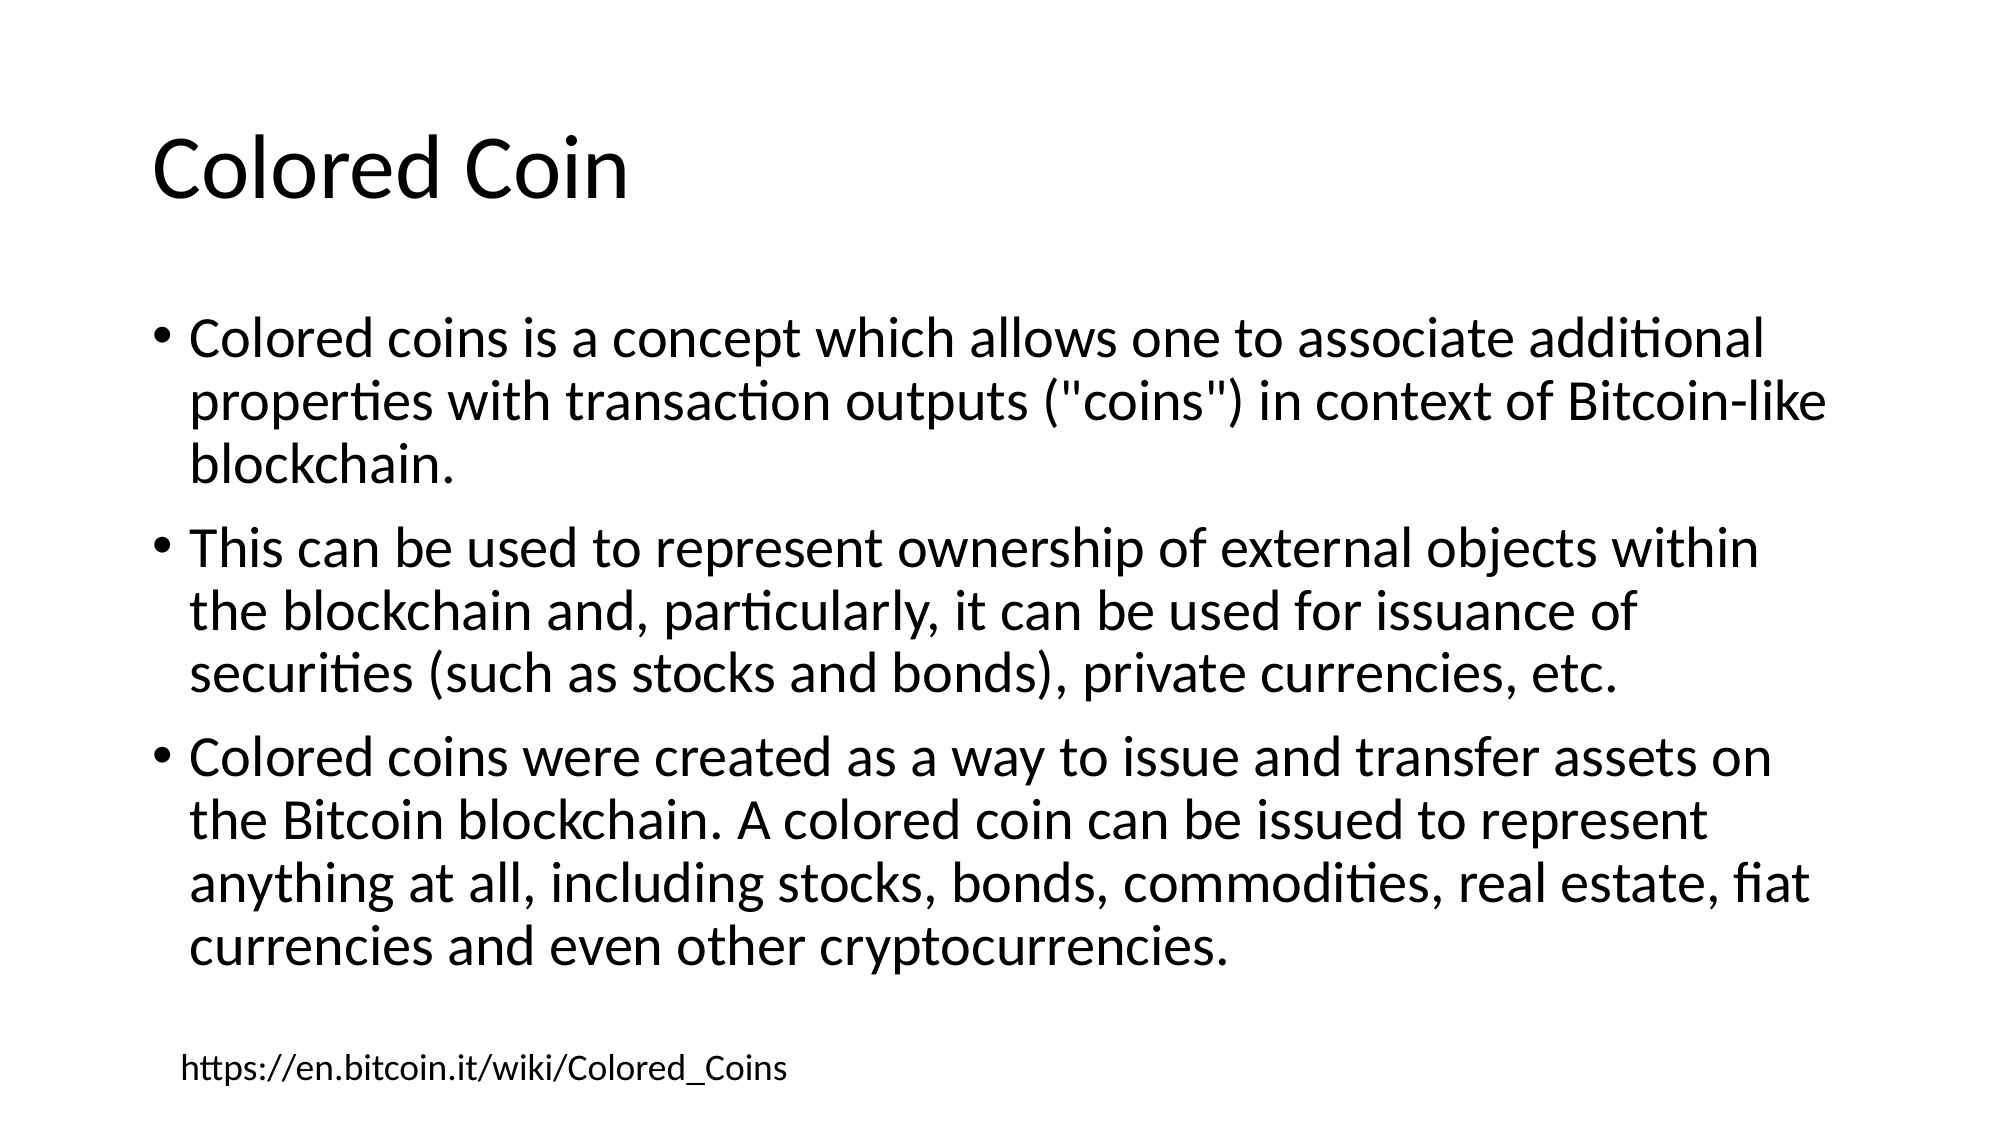

# Colored Coin
Colored coins is a concept which allows one to associate additional properties with transaction outputs ("coins") in context of Bitcoin-like blockchain.
This can be used to represent ownership of external objects within the blockchain and, particularly, it can be used for issuance of securities (such as stocks and bonds), private currencies, etc.
Colored coins were created as a way to issue and transfer assets on the Bitcoin blockchain. A colored coin can be issued to represent anything at all, including stocks, bonds, commodities, real estate, fiat currencies and even other cryptocurrencies.

https://en.bitcoin.it/wiki/Colored_Coins